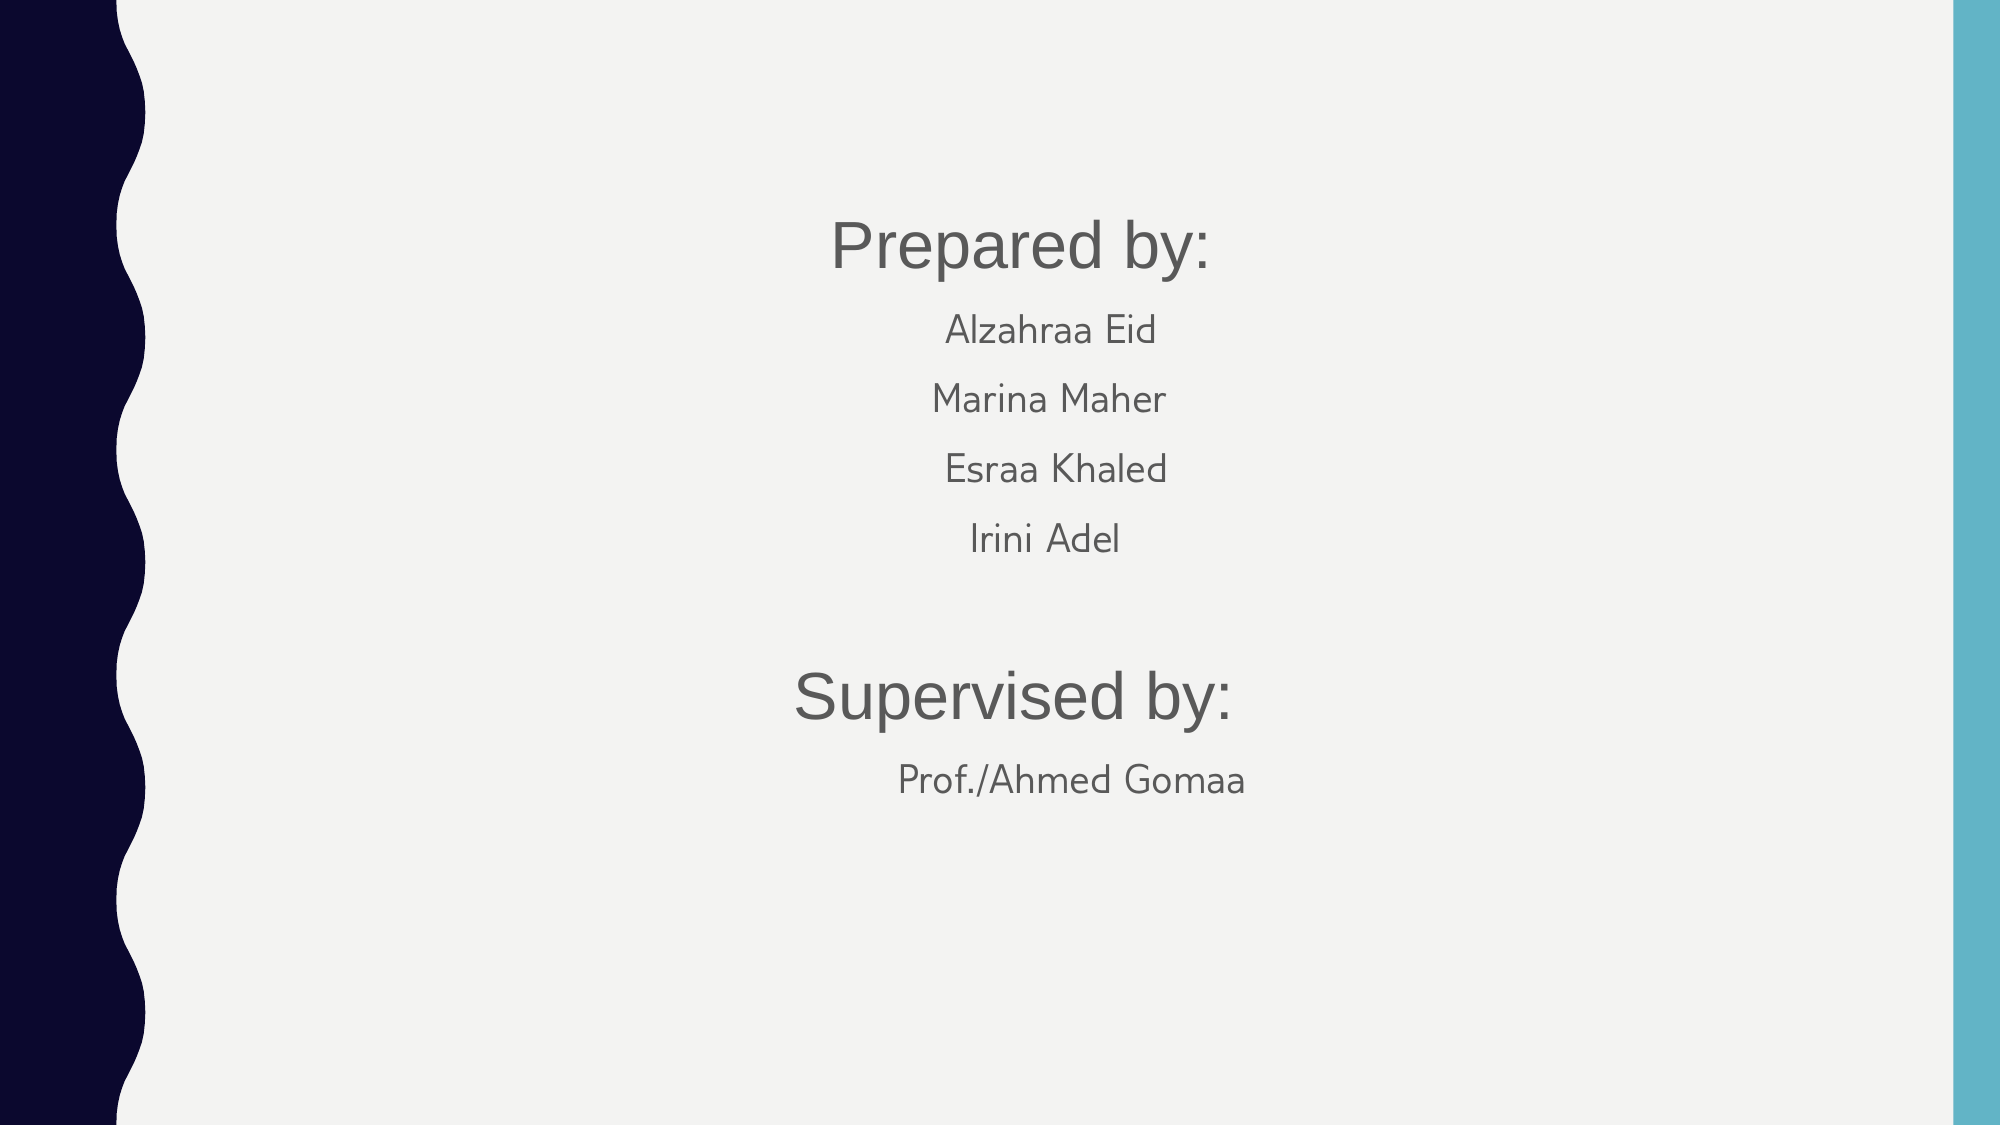

Prepared by:
                                                          Alzahraa Eid
                                                         Marina Maher
                                                          Esraa Khaled
                                                            Irini Adel

                               Supervised by:
                                                           Prof./Ahmed Gomaa